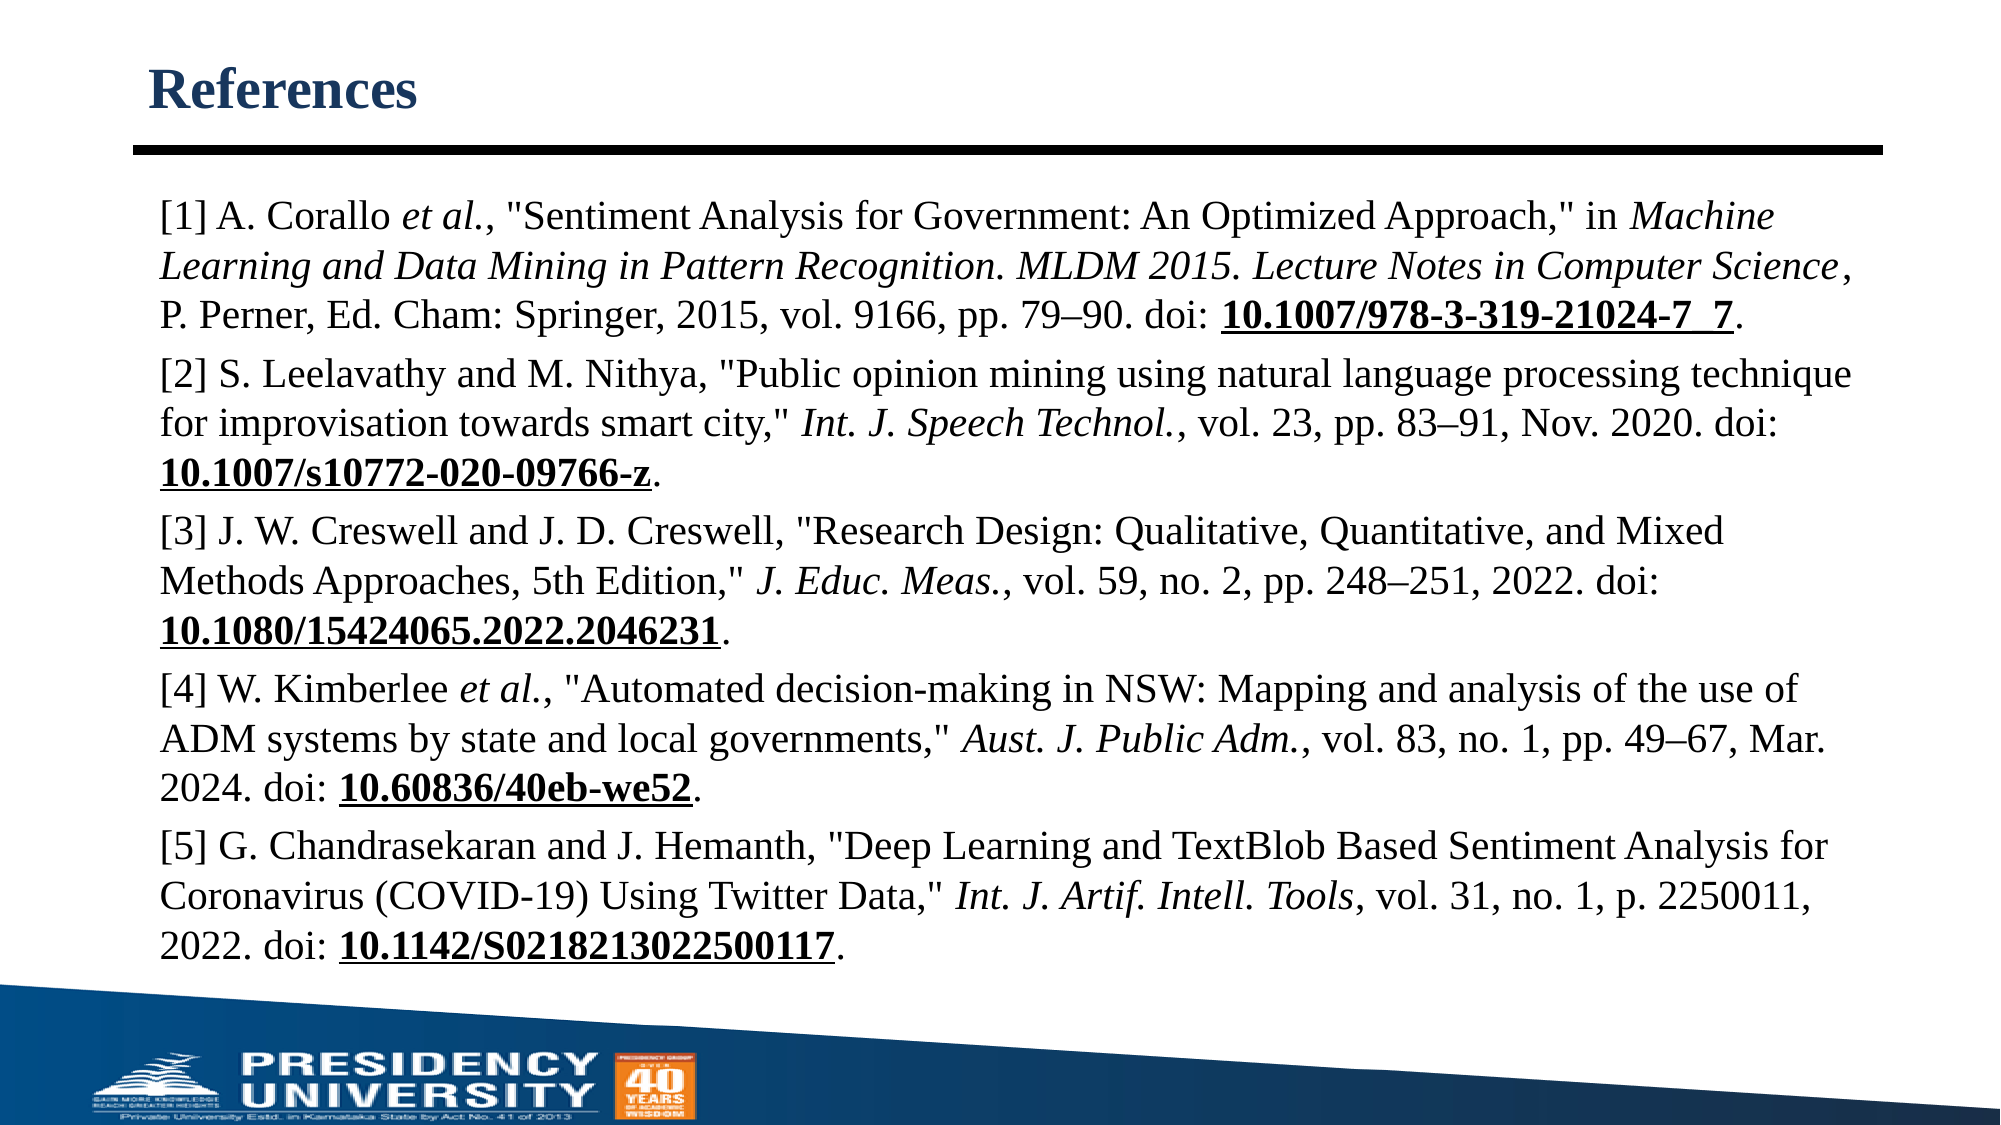

# References
[1] A. Corallo et al., "Sentiment Analysis for Government: An Optimized Approach," in Machine Learning and Data Mining in Pattern Recognition. MLDM 2015. Lecture Notes in Computer Science, P. Perner, Ed. Cham: Springer, 2015, vol. 9166, pp. 79–90. doi: 10.1007/978-3-319-21024-7_7.
[2] S. Leelavathy and M. Nithya, "Public opinion mining using natural language processing technique for improvisation towards smart city," Int. J. Speech Technol., vol. 23, pp. 83–91, Nov. 2020. doi: 10.1007/s10772-020-09766-z.
[3] J. W. Creswell and J. D. Creswell, "Research Design: Qualitative, Quantitative, and Mixed Methods Approaches, 5th Edition," J. Educ. Meas., vol. 59, no. 2, pp. 248–251, 2022. doi: 10.1080/15424065.2022.2046231.
[4] W. Kimberlee et al., "Automated decision-making in NSW: Mapping and analysis of the use of ADM systems by state and local governments," Aust. J. Public Adm., vol. 83, no. 1, pp. 49–67, Mar. 2024. doi: 10.60836/40eb-we52.
[5] G. Chandrasekaran and J. Hemanth, "Deep Learning and TextBlob Based Sentiment Analysis for Coronavirus (COVID-19) Using Twitter Data," Int. J. Artif. Intell. Tools, vol. 31, no. 1, p. 2250011, 2022. doi: 10.1142/S0218213022500117.